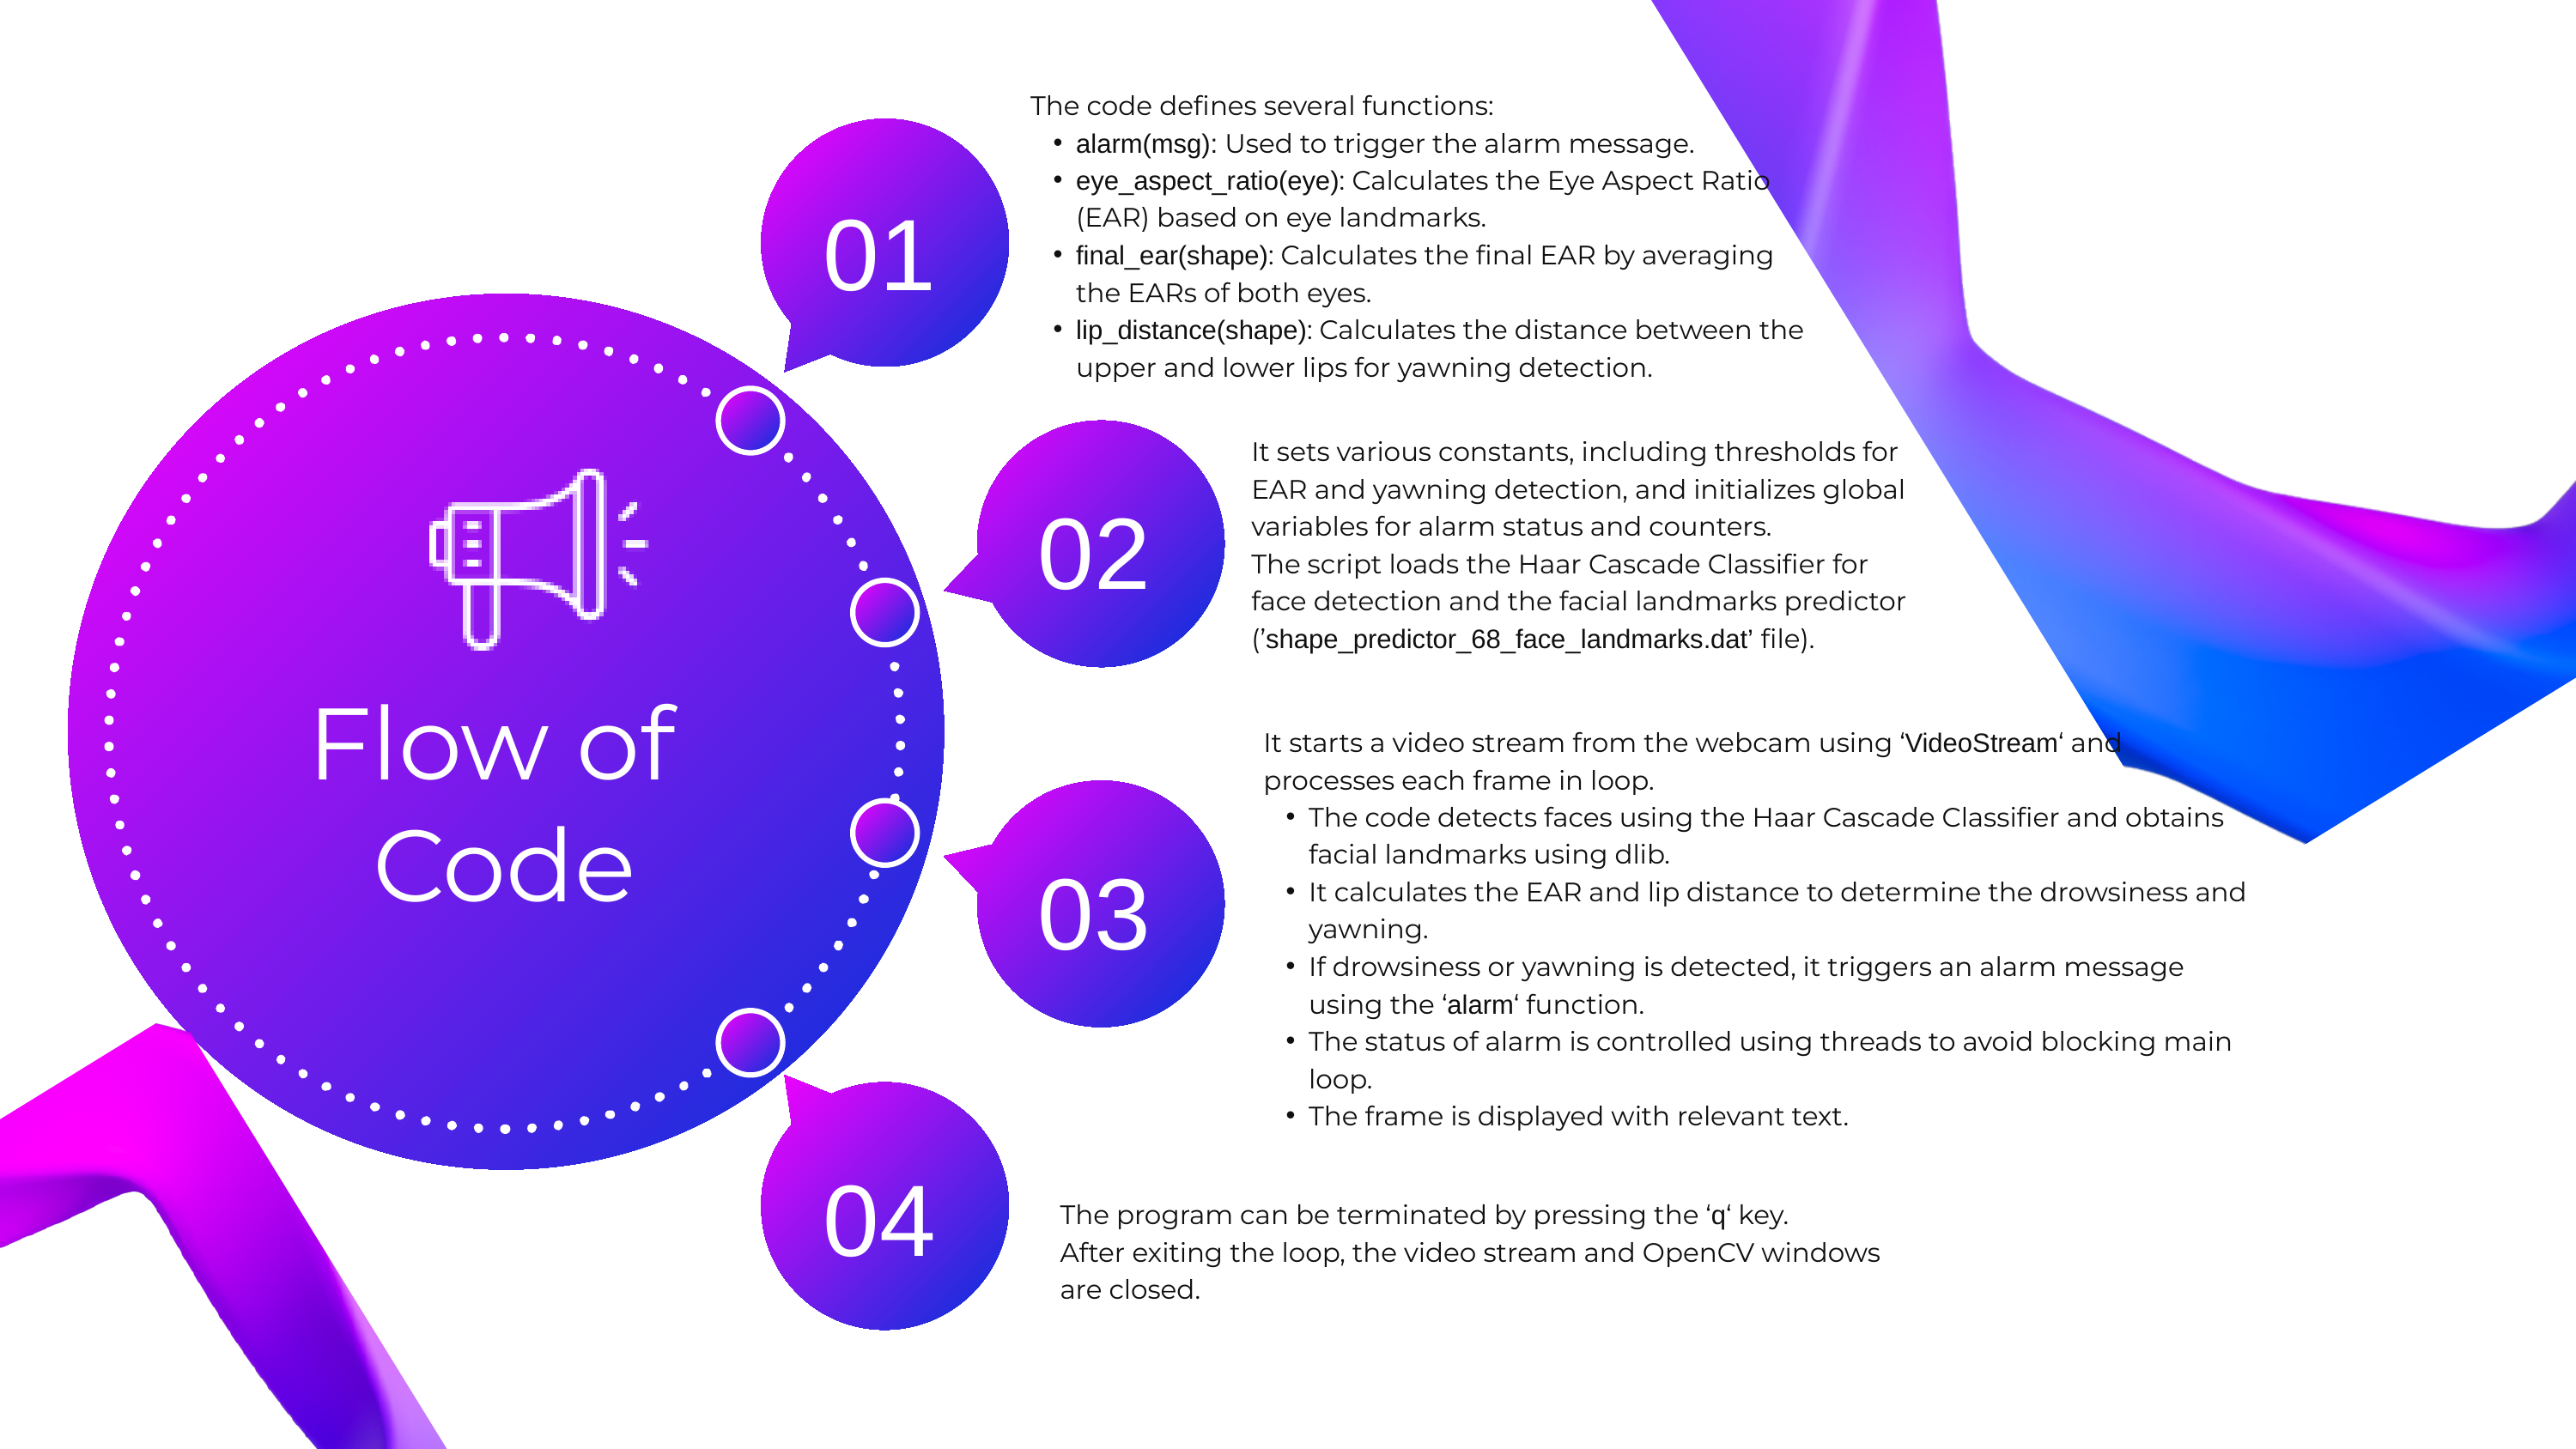

The code defines several functions:
alarm(msg): Used to trigger the alarm message.
eye_aspect_ratio(eye): Calculates the Eye Aspect Ratio (EAR) based on eye landmarks.
final_ear(shape): Calculates the final EAR by averaging the EARs of both eyes.
lip_distance(shape): Calculates the distance between the upper and lower lips for yawning detection.

01

It sets various constants, including thresholds for EAR and yawning detection, and initializes global variables for alarm status and counters.
The script loads the Haar Cascade Classifier for face detection and the facial landmarks predictor (’shape_predictor_68_face_landmarks.dat’ file).
02

Flow of
Code
It starts a video stream from the webcam using ‘VideoStream‘ and processes each frame in loop.
The code detects faces using the Haar Cascade Classifier and obtains facial landmarks using dlib.
It calculates the EAR and lip distance to determine the drowsiness and yawning.
If drowsiness or yawning is detected, it triggers an alarm message using the ‘alarm‘ function.
The status of alarm is controlled using threads to avoid blocking main loop.
The frame is displayed with relevant text.

03

04

The program can be terminated by pressing the ‘q‘ key.
After exiting the loop, the video stream and OpenCV windows are closed.